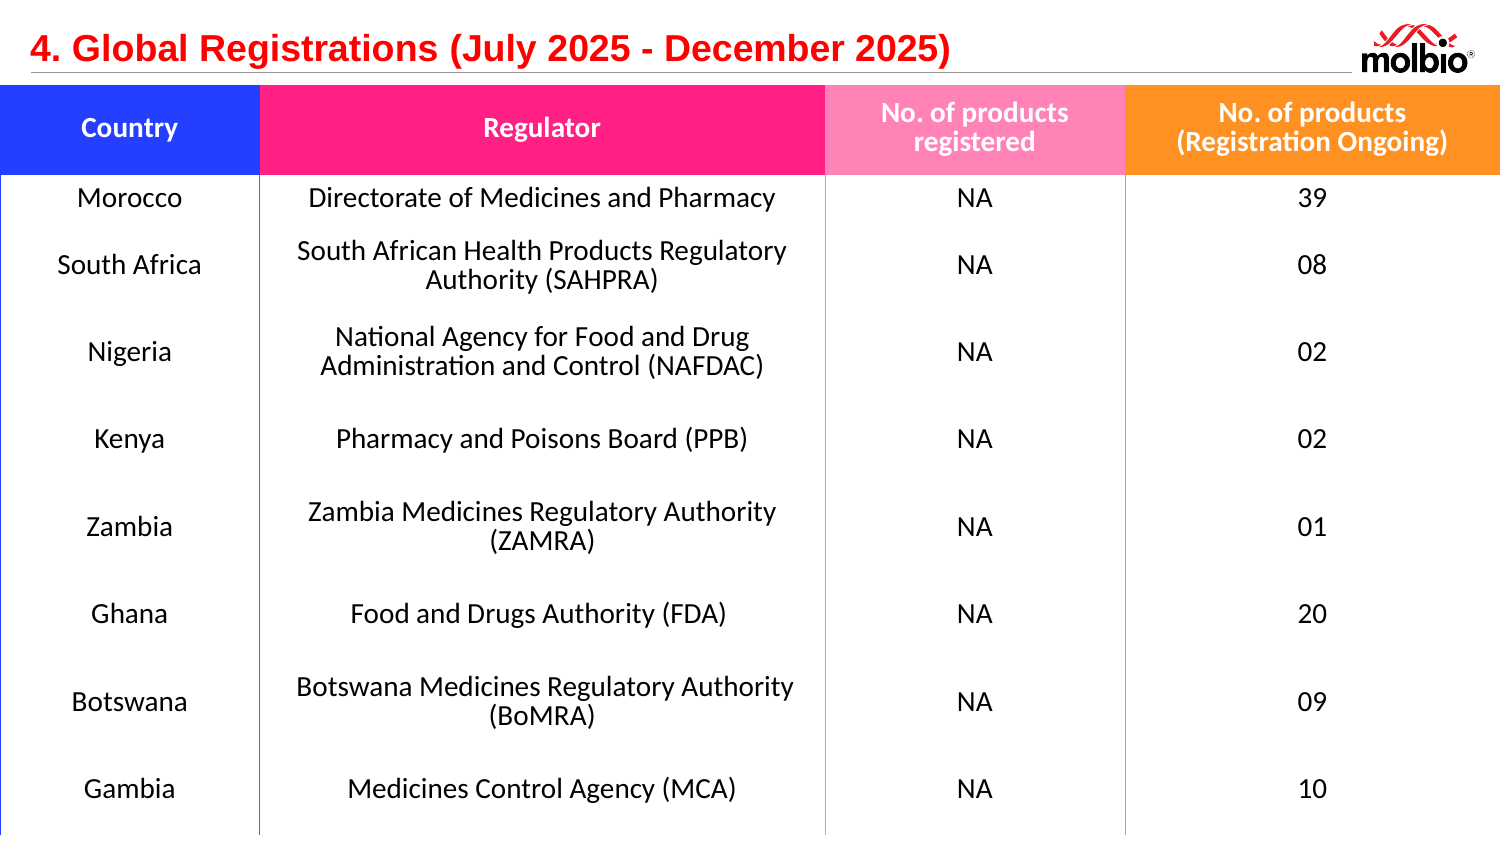

4. Global Registrations (July 2025 - December 2025)

| Country | Regulator | No. of products registered | No. of products (Registration Ongoing) |
| --- | --- | --- | --- |
| Morocco | Directorate of Medicines and Pharmacy | NA | 39 |
| South Africa | South African Health Products Regulatory Authority (SAHPRA) | NA | 08 |
| Nigeria | National Agency for Food and Drug Administration and Control (NAFDAC) | NA | 02 |
| Kenya | Pharmacy and Poisons Board (PPB) | NA | 02 |
| Zambia | Zambia Medicines Regulatory Authority (ZAMRA) | NA | 01 |
| Ghana | Food and Drugs Authority (FDA) | NA | 20 |
| Botswana | Botswana Medicines Regulatory Authority (BoMRA) | NA | 09 |
| Gambia | Medicines Control Agency (MCA) | NA | 10 |